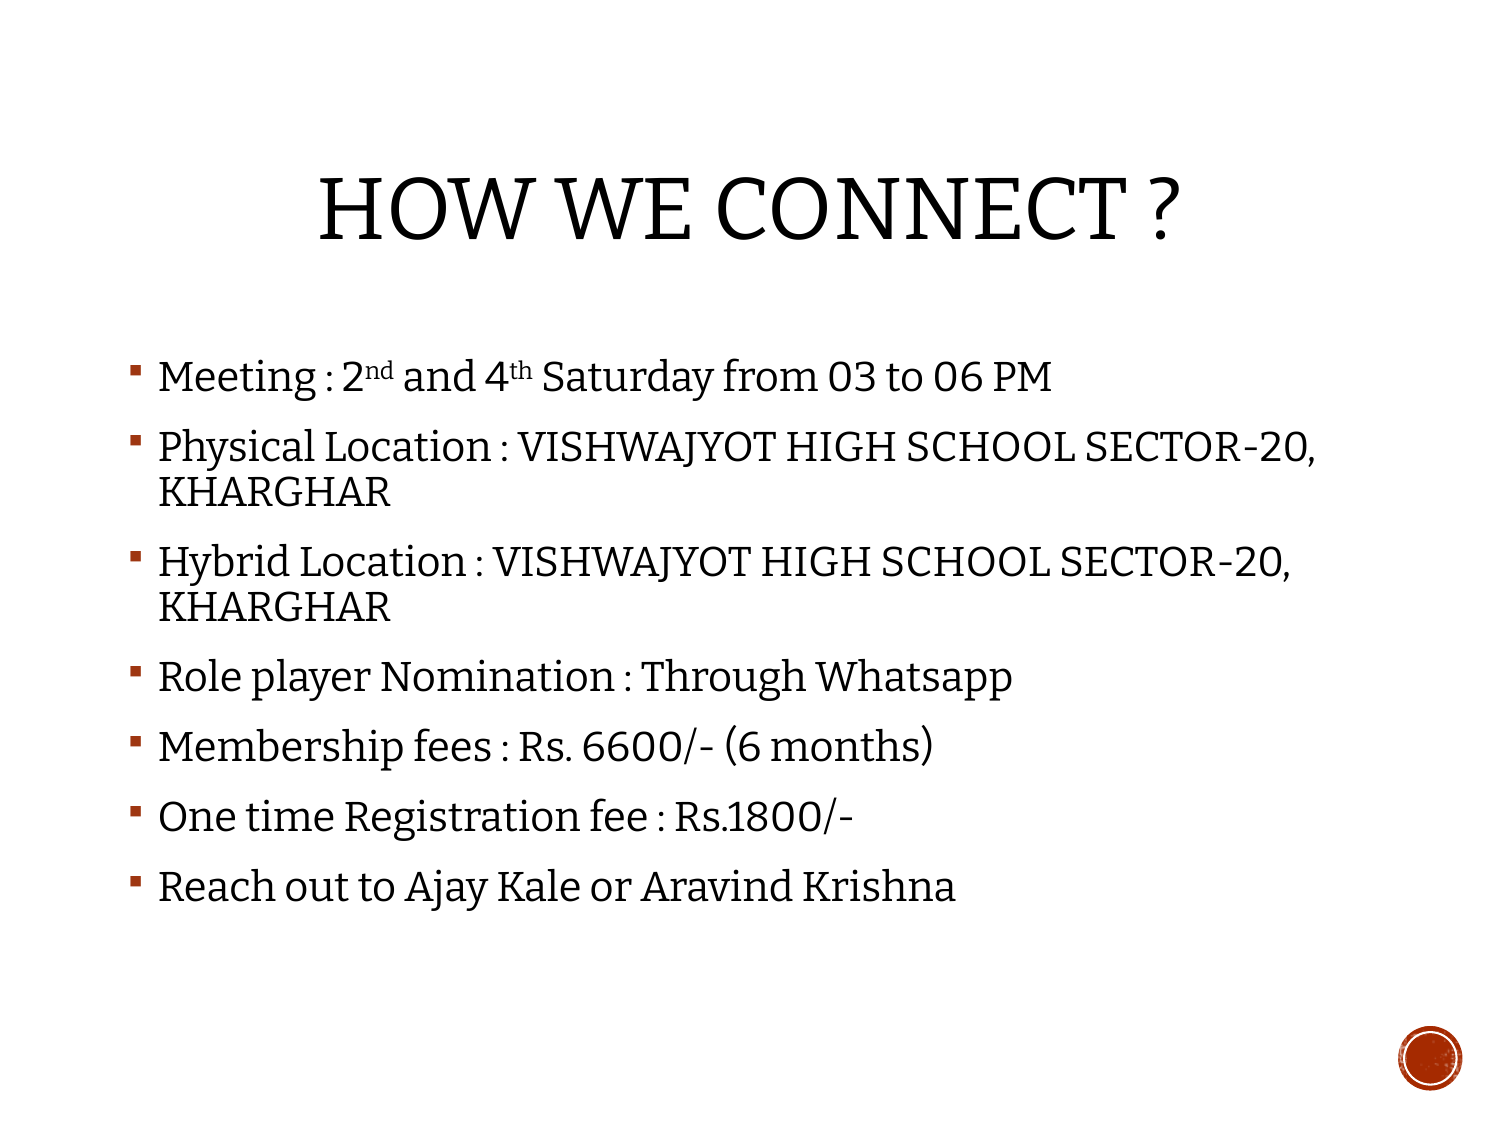

# How we Connect ?
Meeting : 2nd and 4th Saturday from 03 to 06 PM
Physical Location : VISHWAJYOT HIGH SCHOOL SECTOR-20, KHARGHAR
Hybrid Location : VISHWAJYOT HIGH SCHOOL SECTOR-20, KHARGHAR
Role player Nomination : Through Whatsapp
Membership fees : Rs. 6600/- (6 months)
One time Registration fee : Rs.1800/-
Reach out to Ajay Kale or Aravind Krishna